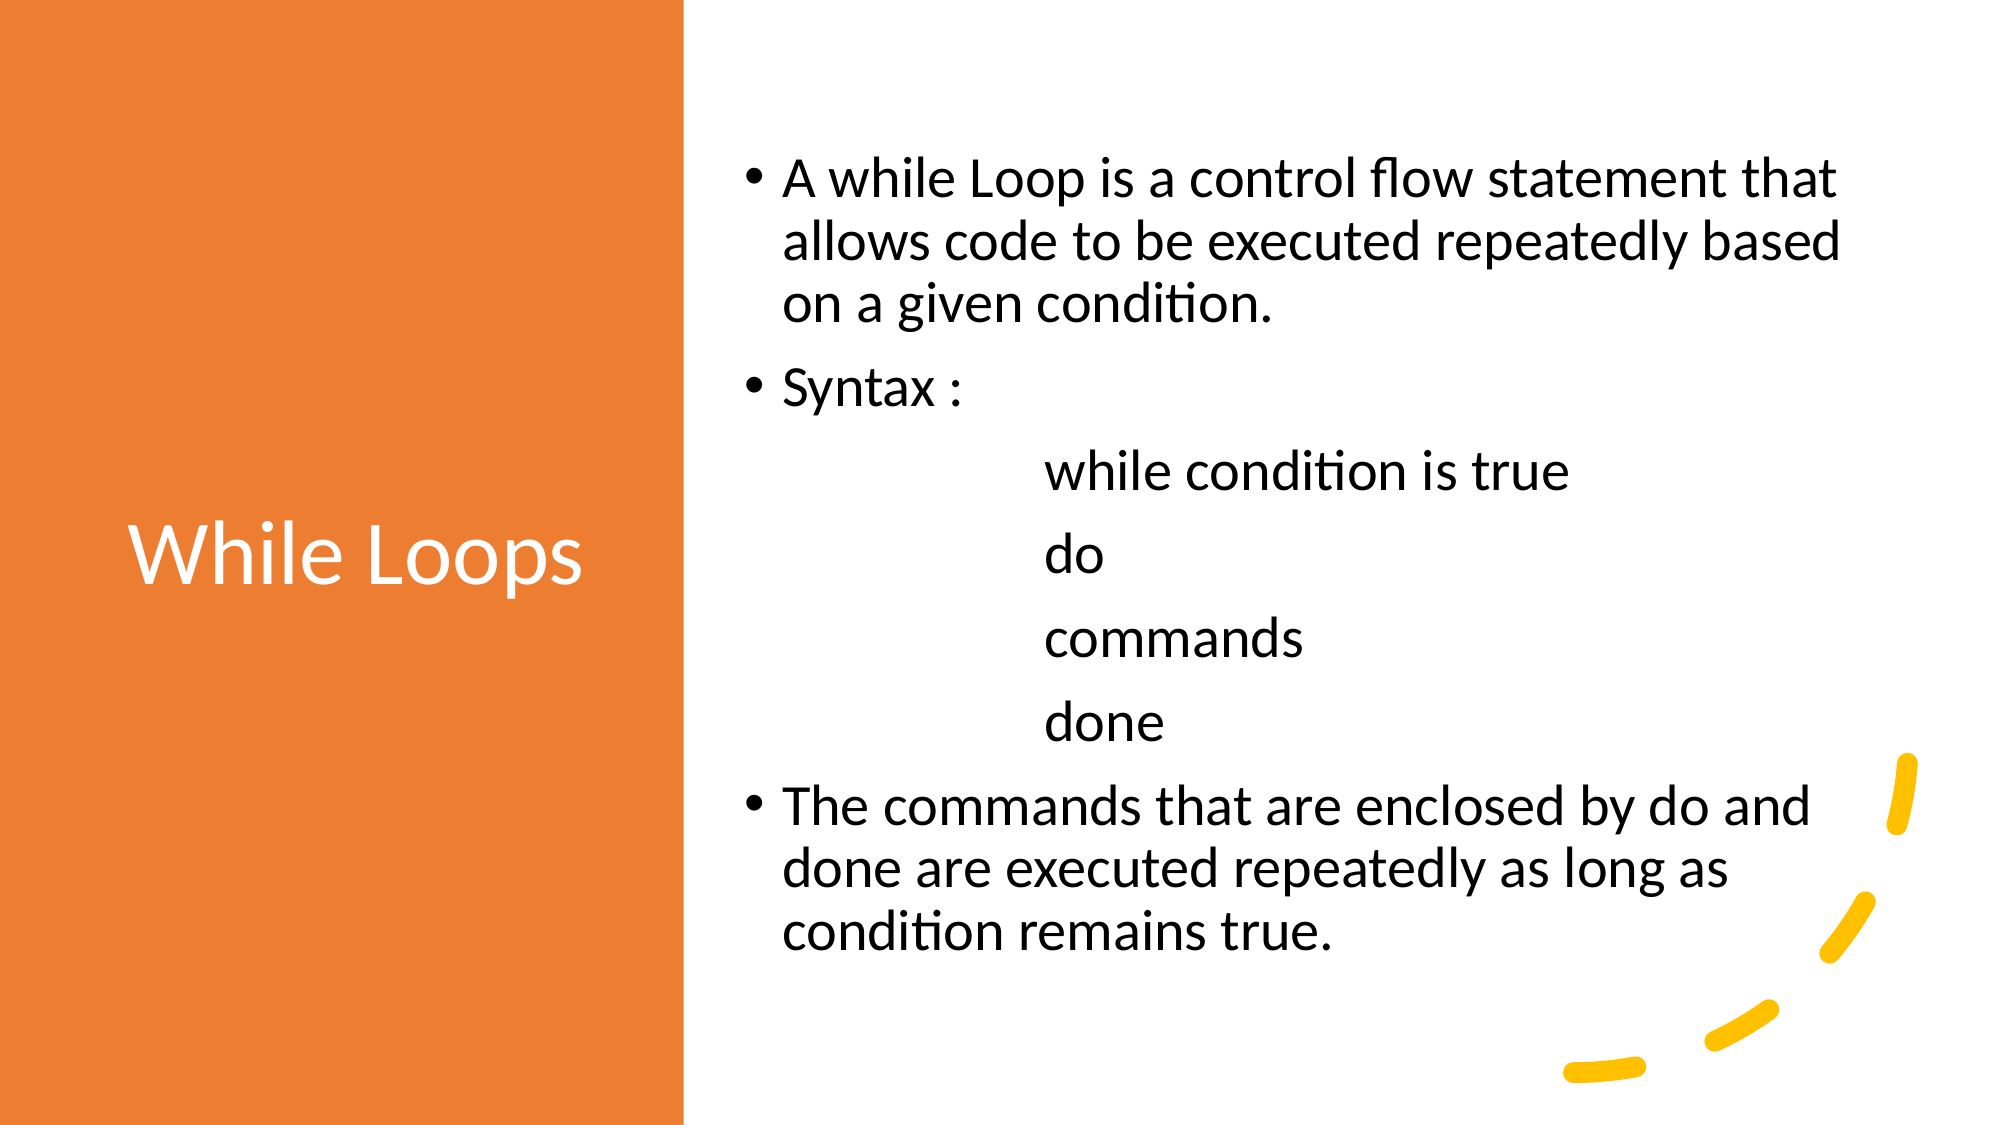

# While Loops
A while Loop is a control flow statement that allows code to be executed repeatedly based on a given condition.
Syntax :
		while condition is true
		do
		commands
		done
The commands that are enclosed by do and done are executed repeatedly as long as condition remains true.